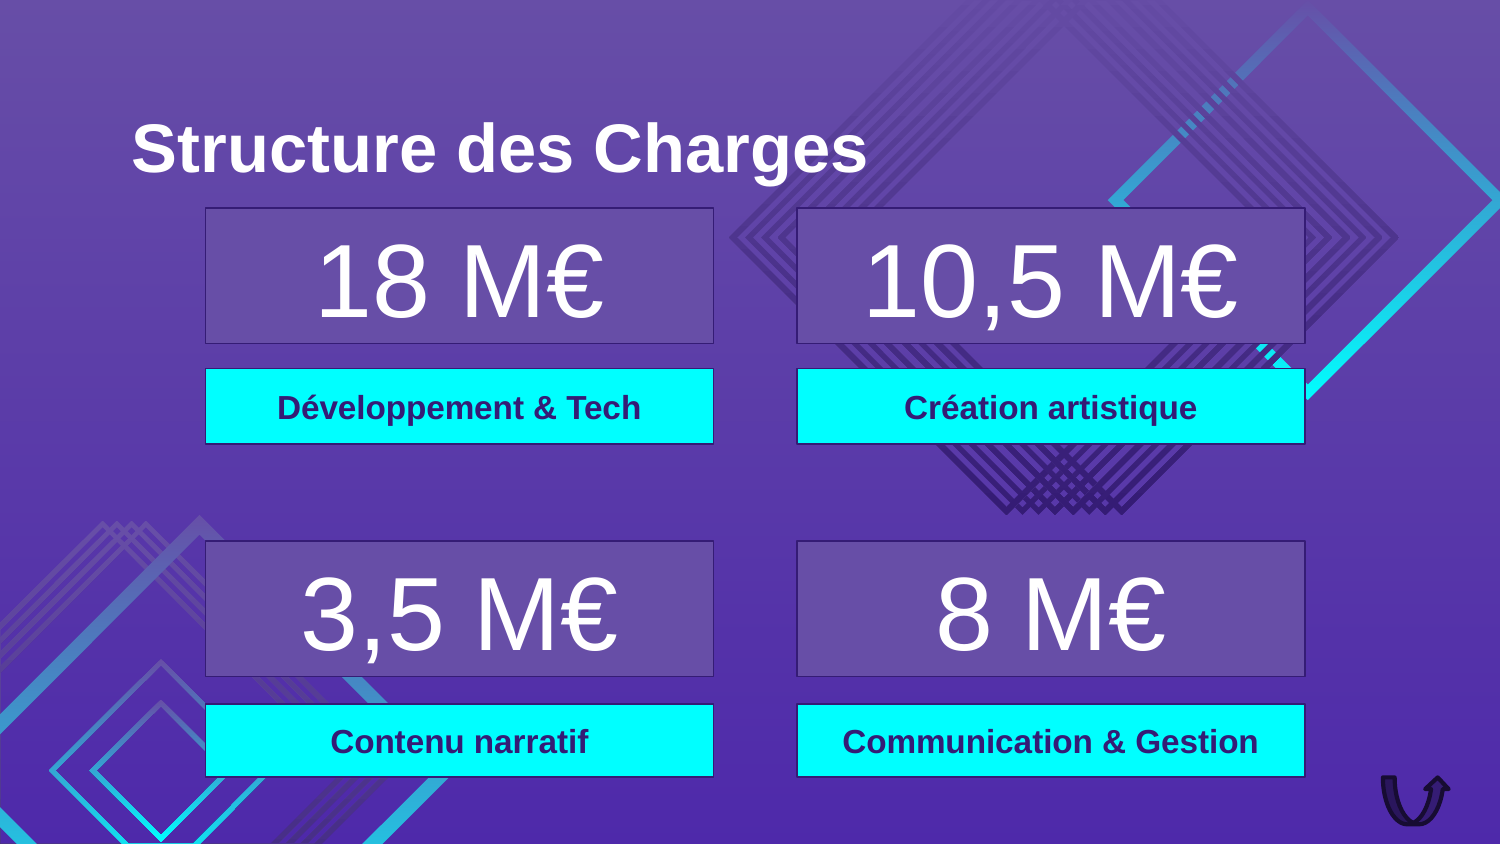

Structure des Charges
# 18 M€
10,5 M€
Développement & Tech
Création artistique
3,5 M€
8 M€
Contenu narratif
Communication & Gestion